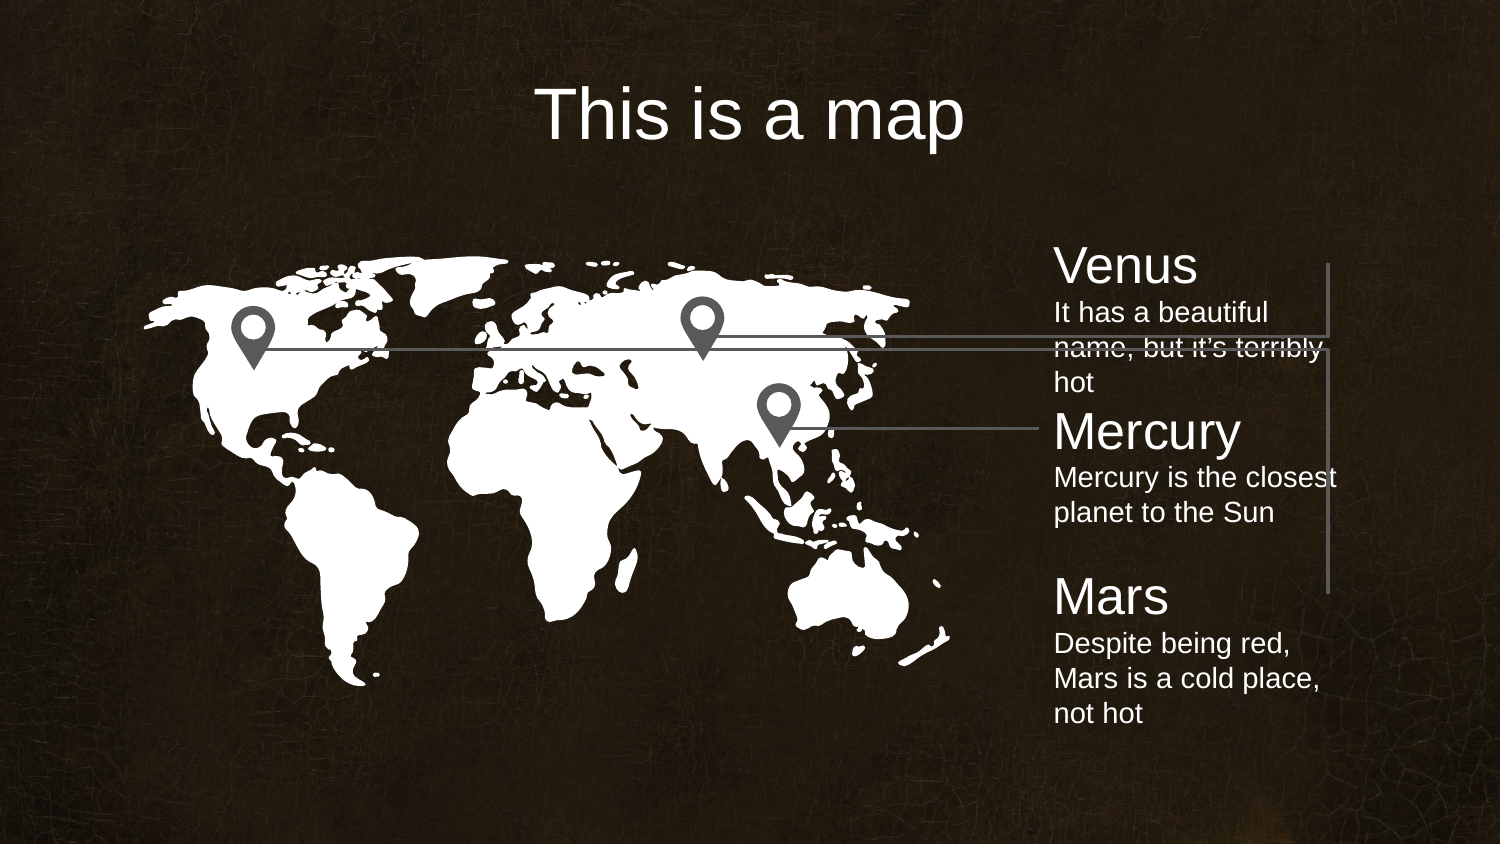

# This is a map
Venus

It has a beautiful name, but it’s terribly hot

Mercury
Mercury is the closest planet to the Sun
Mars
Despite being red, Mars is a cold place, not hot
32